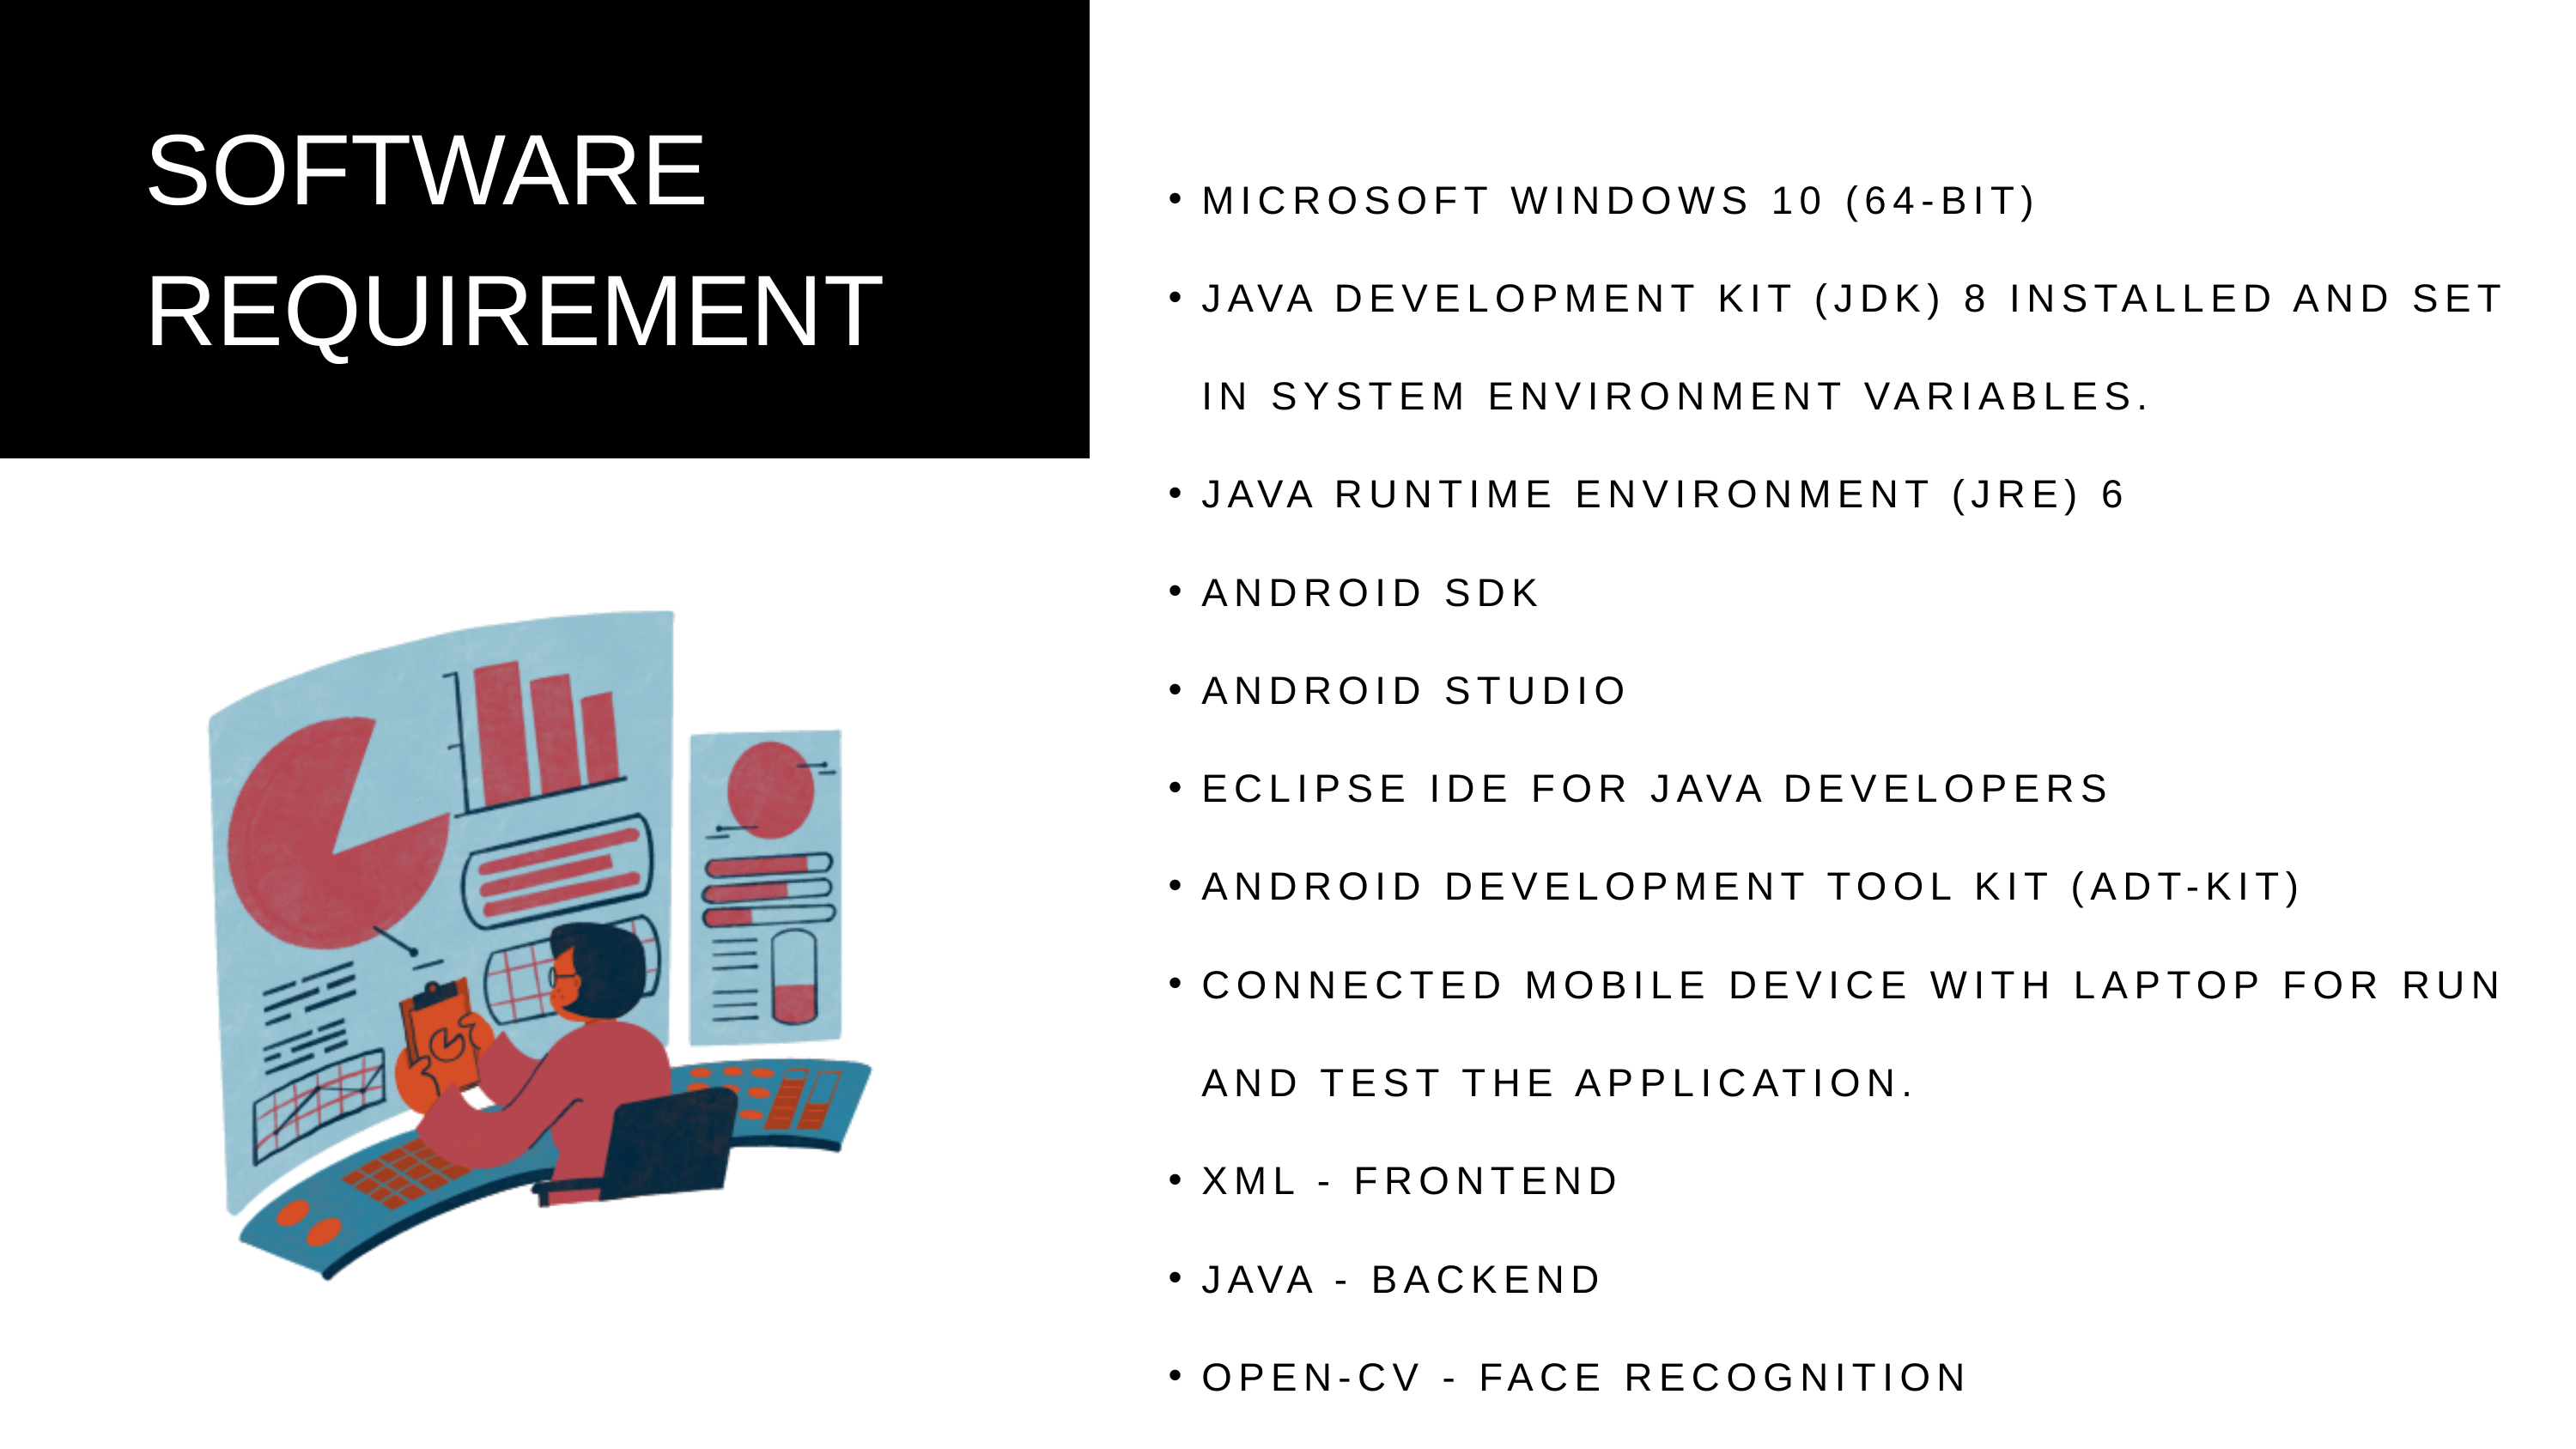

MICROSOFT WINDOWS 10 (64-BIT)
JAVA DEVELOPMENT KIT (JDK) 8 INSTALLED AND SET IN SYSTEM ENVIRONMENT VARIABLES.
JAVA RUNTIME ENVIRONMENT (JRE) 6
ANDROID SDK
ANDROID STUDIO
ECLIPSE IDE FOR JAVA DEVELOPERS
ANDROID DEVELOPMENT TOOL KIT (ADT-KIT)
CONNECTED MOBILE DEVICE WITH LAPTOP FOR RUN AND TEST THE APPLICATION.
XML - FRONTEND
JAVA - BACKEND
OPEN-CV - FACE RECOGNITION
SOFTWARE REQUIREMENT